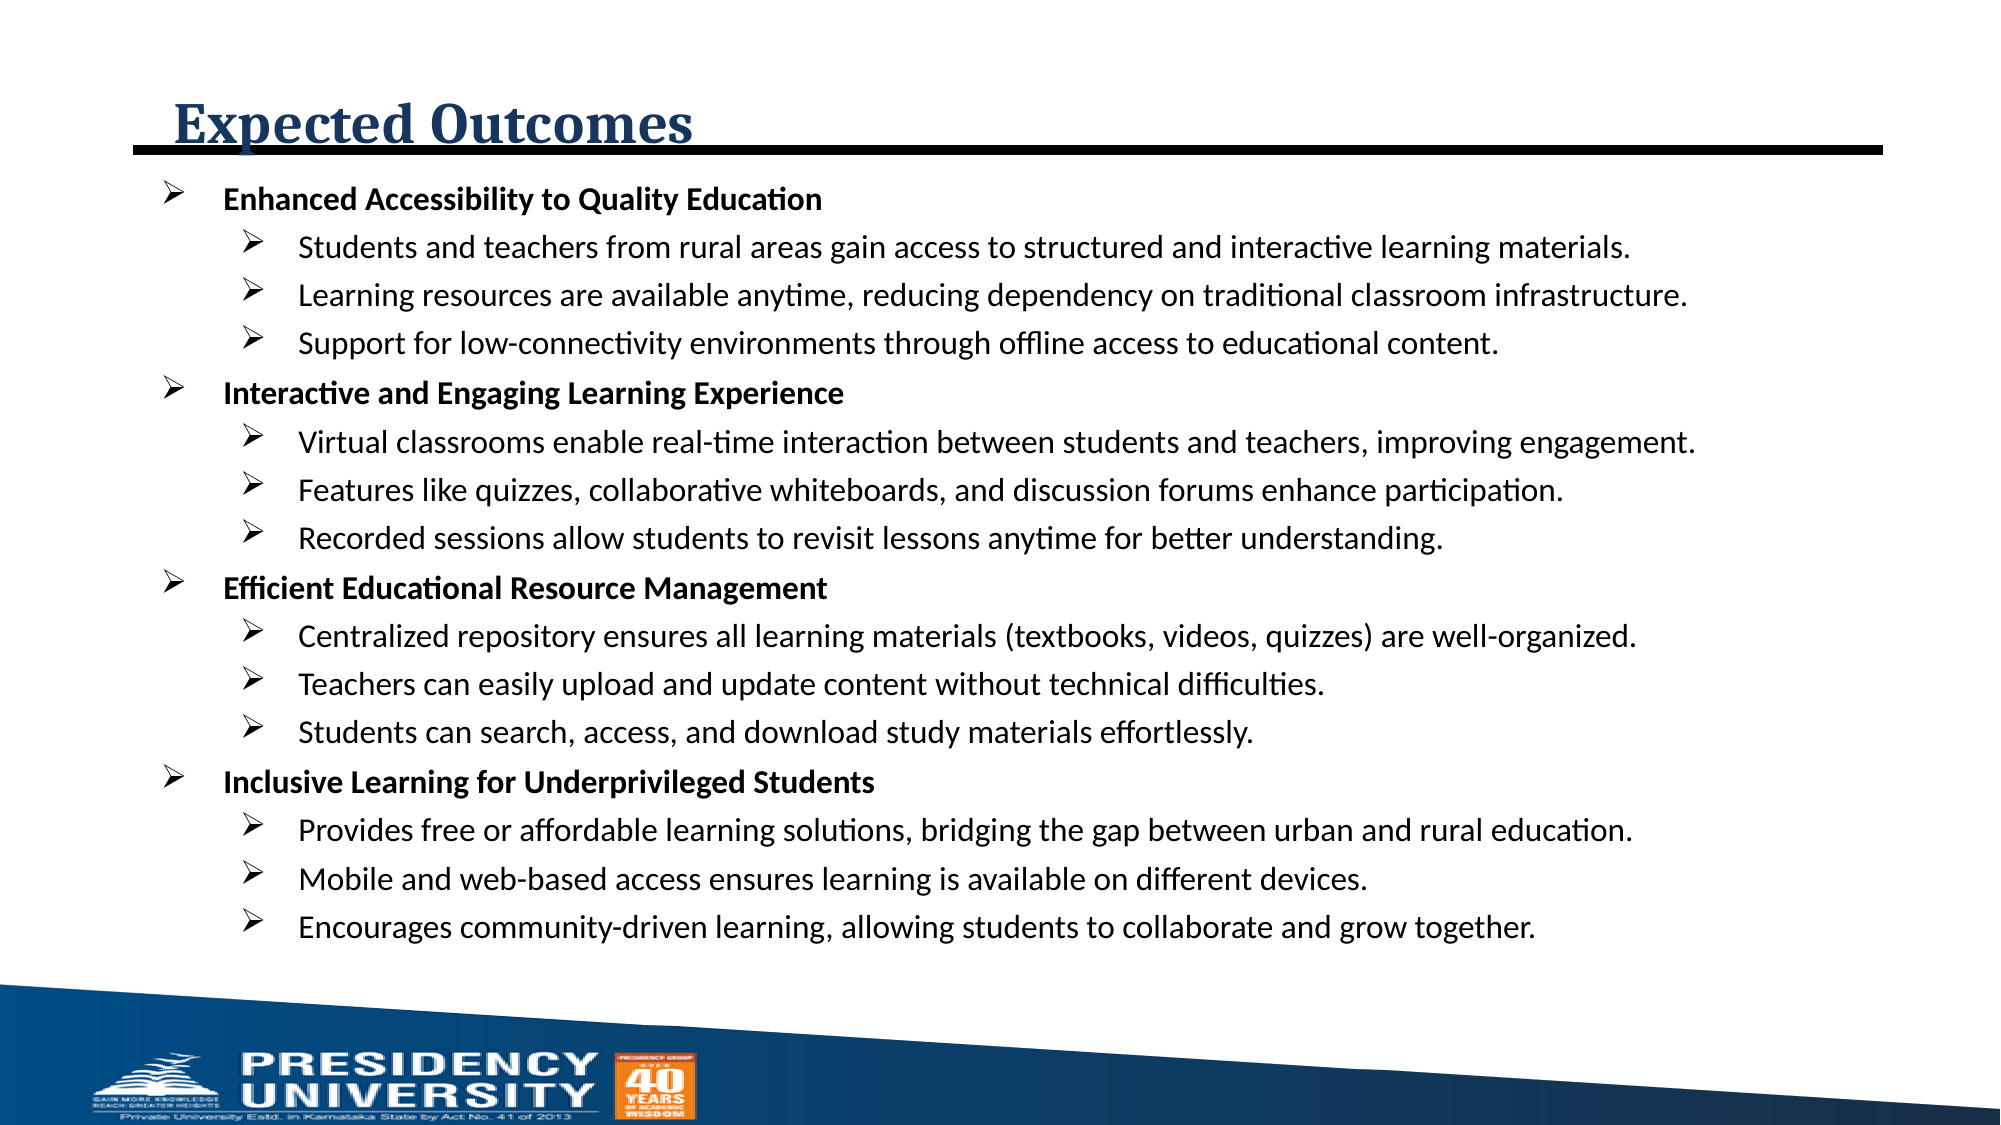

# Expected Outcomes
Enhanced Accessibility to Quality Education
Students and teachers from rural areas gain access to structured and interactive learning materials.
Learning resources are available anytime, reducing dependency on traditional classroom infrastructure.
Support for low-connectivity environments through offline access to educational content.
Interactive and Engaging Learning Experience
Virtual classrooms enable real-time interaction between students and teachers, improving engagement.
Features like quizzes, collaborative whiteboards, and discussion forums enhance participation.
Recorded sessions allow students to revisit lessons anytime for better understanding.
Efficient Educational Resource Management
Centralized repository ensures all learning materials (textbooks, videos, quizzes) are well-organized.
Teachers can easily upload and update content without technical difficulties.
Students can search, access, and download study materials effortlessly.
Inclusive Learning for Underprivileged Students
Provides free or affordable learning solutions, bridging the gap between urban and rural education.
Mobile and web-based access ensures learning is available on different devices.
Encourages community-driven learning, allowing students to collaborate and grow together.